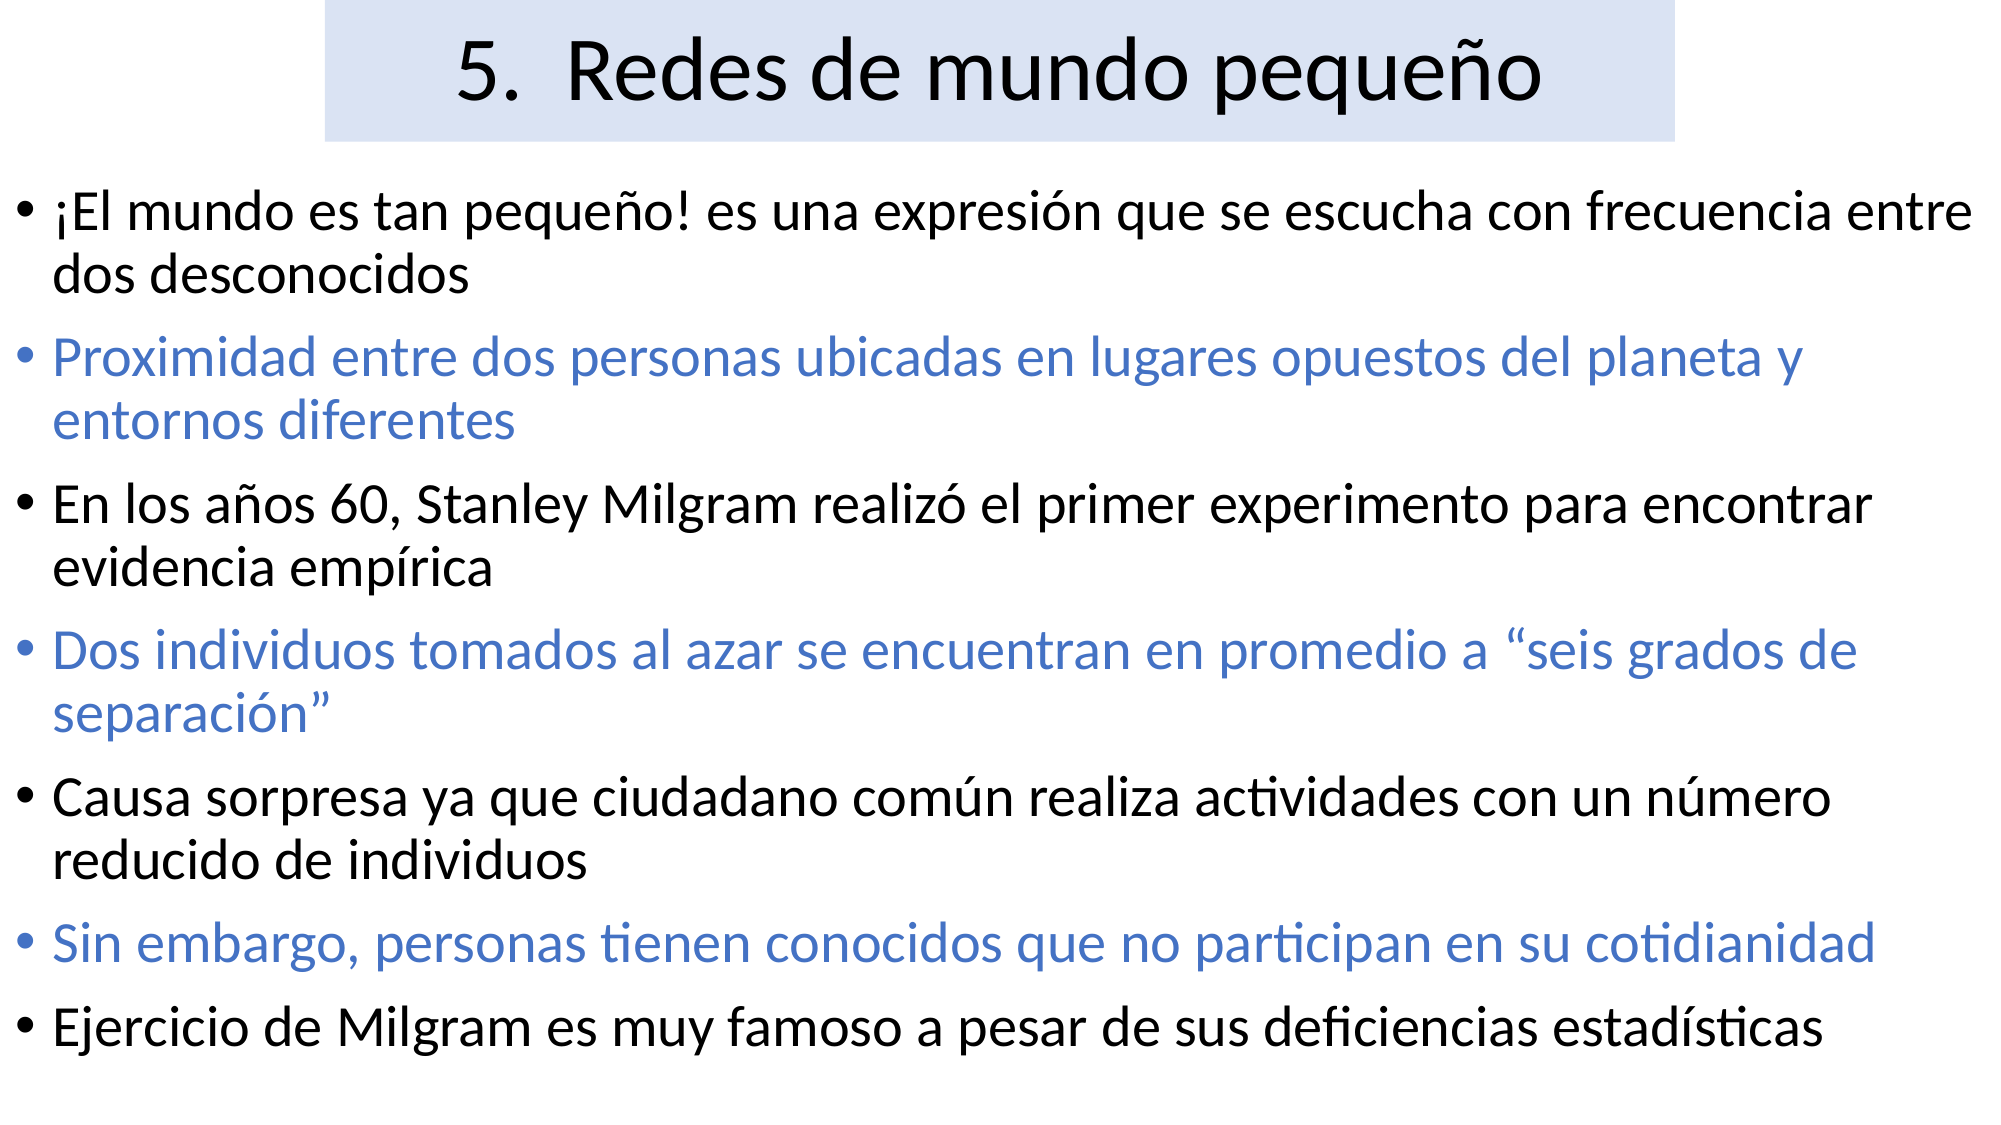

# 5.  Redes de mundo pequeño
¡El mundo es tan pequeño! es una expresión que se escucha con frecuencia entre dos desconocidos
Proximidad entre dos personas ubicadas en lugares opuestos del planeta y entornos diferentes
En los años 60, Stanley Milgram realizó el primer experimento para encontrar evidencia empírica
Dos individuos tomados al azar se encuentran en promedio a “seis grados de separación”
Causa sorpresa ya que ciudadano común realiza actividades con un número reducido de individuos
Sin embargo, personas tienen conocidos que no participan en su cotidianidad
Ejercicio de Milgram es muy famoso a pesar de sus deficiencias estadísticas